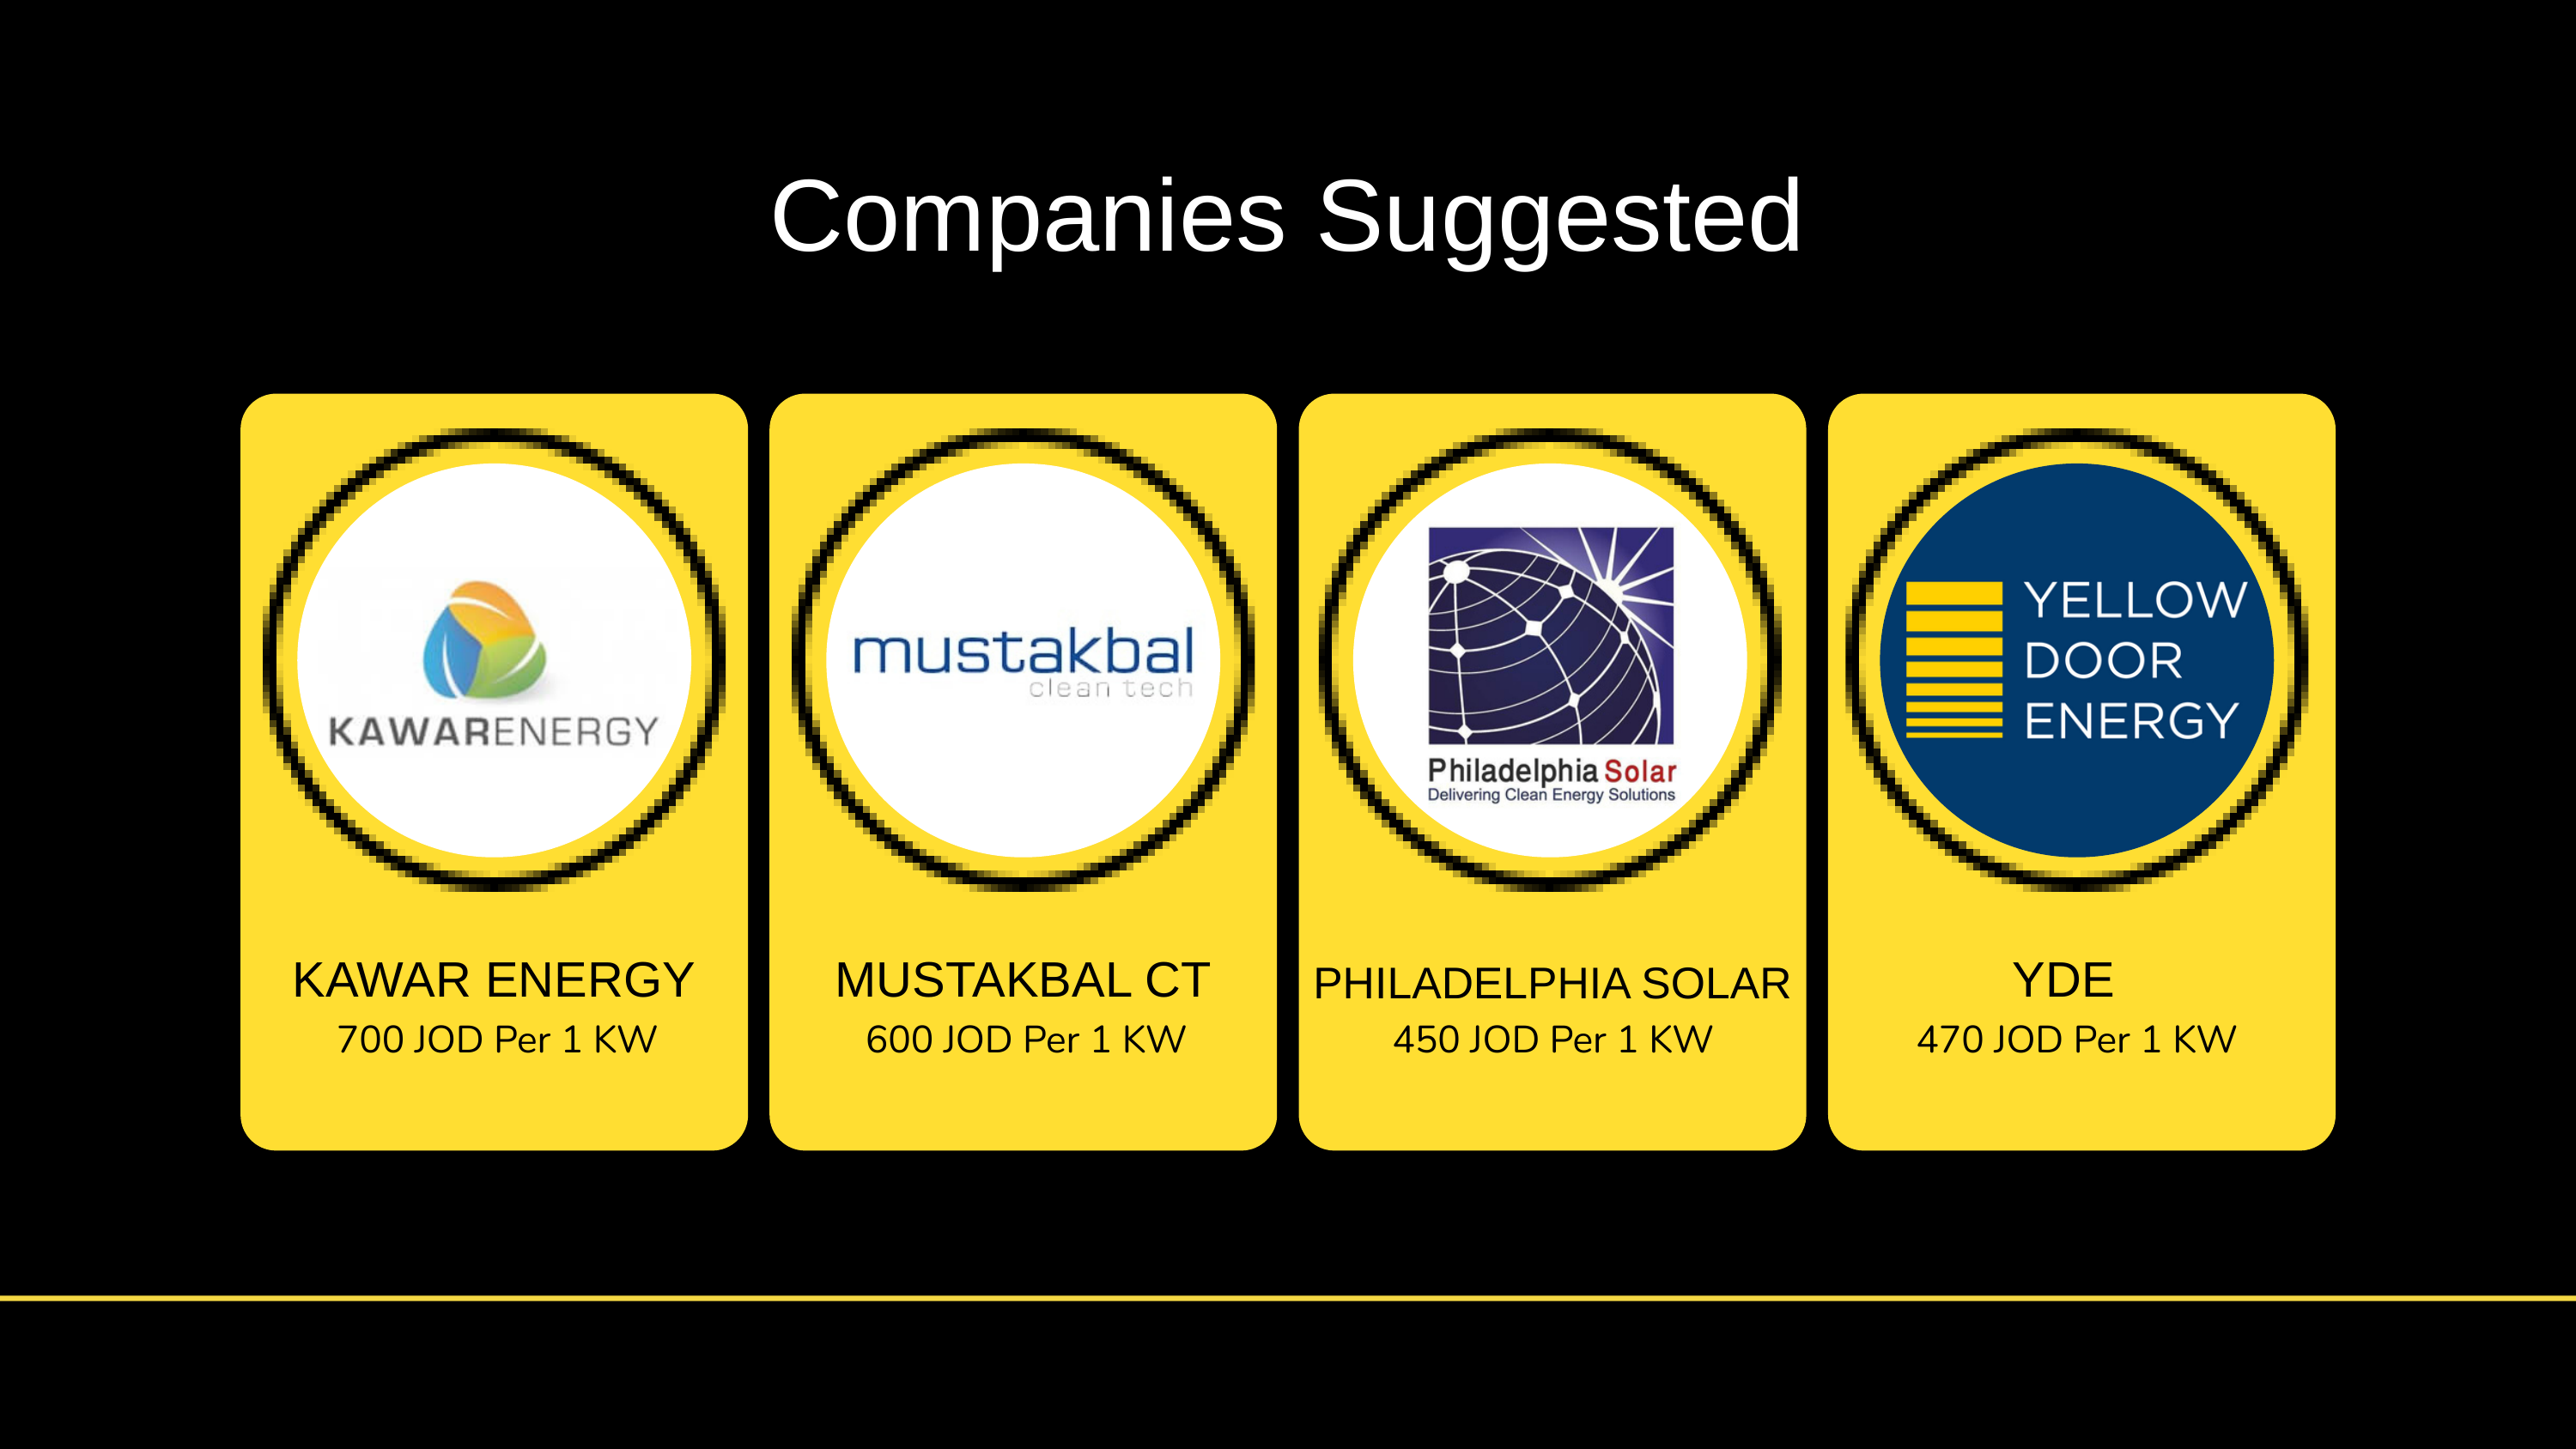

Companies Suggested

KAWAR ENERGY
MUSTAKBAL CT
YDE
PHILADELPHIA SOLAR
700 JOD Per 1 KW
600 JOD Per 1 KW
450 JOD Per 1 KW
470 JOD Per 1 KW